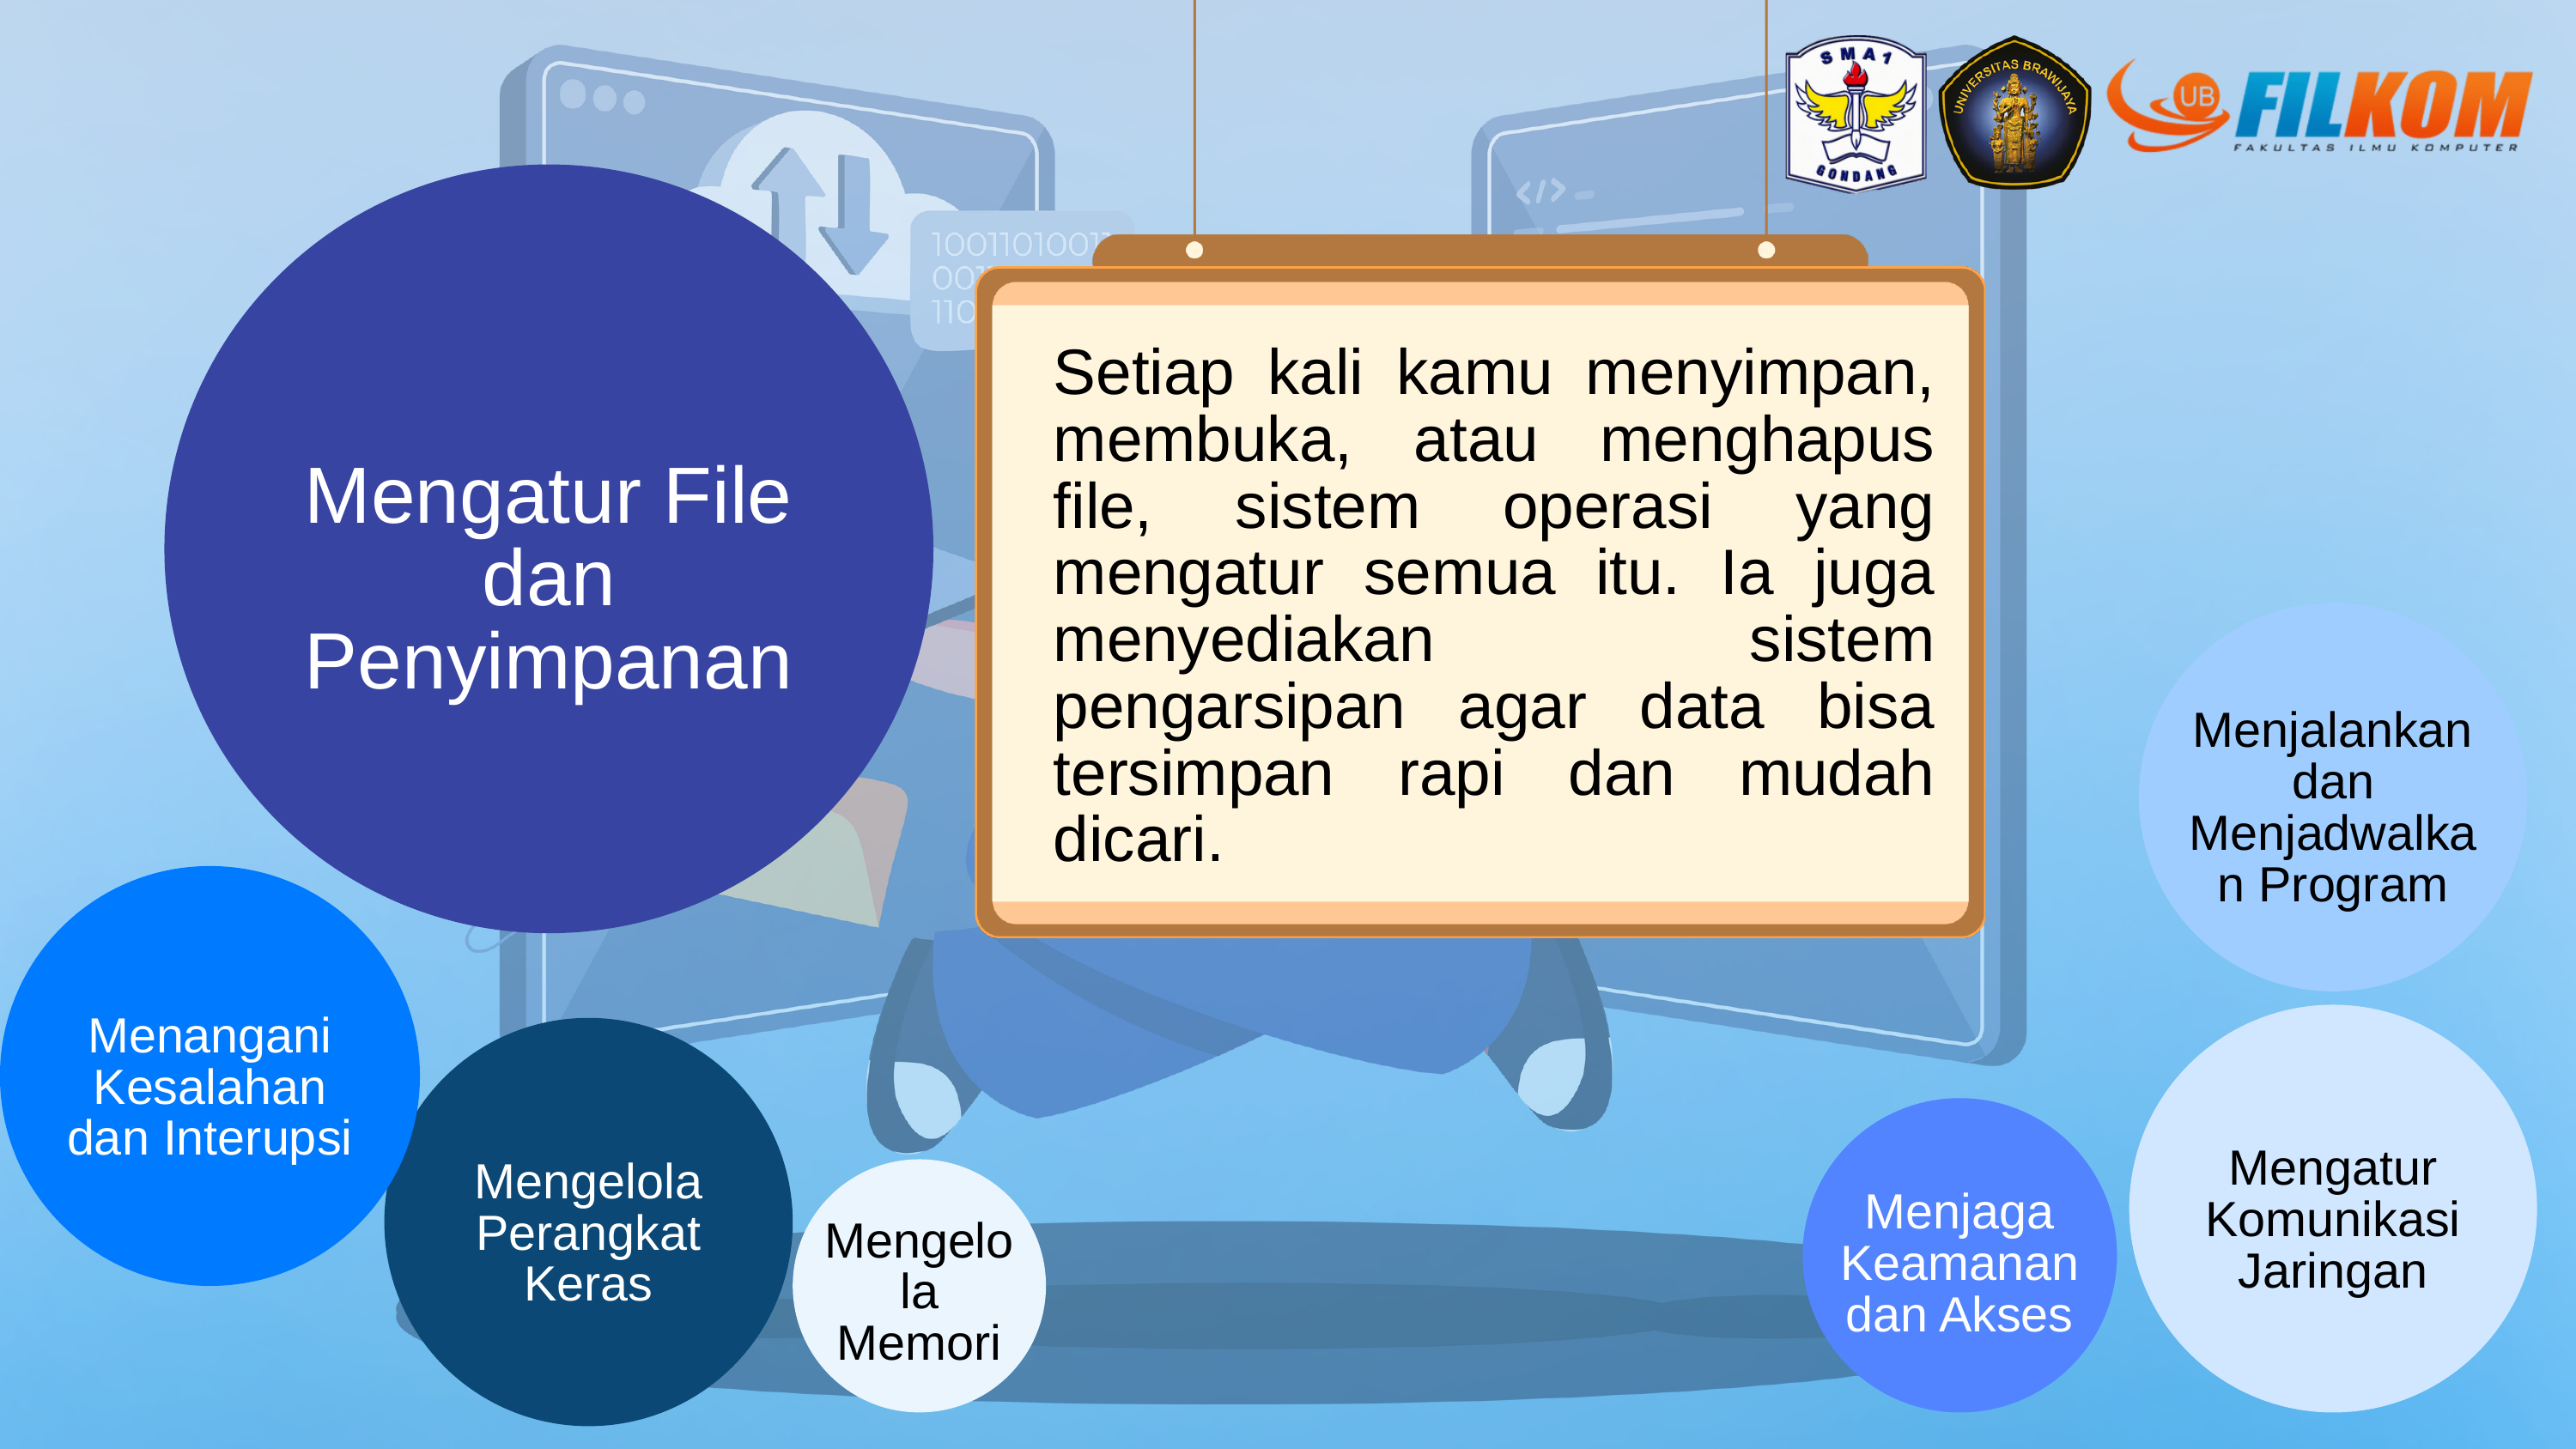

Setiap kali kamu menyimpan, membuka, atau menghapus file, sistem operasi yang mengatur semua itu. Ia juga menyediakan sistem pengarsipan agar data bisa tersimpan rapi dan mudah dicari.

Mengatur File dan Penyimpanan

Menjalankan dan Menjadwalkan Program

Menangani Kesalahan dan Interupsi

Mengatur Komunikasi Jaringan

Mengelola Perangkat Keras

Menjaga Keamanan dan Akses

Mengelola Memori